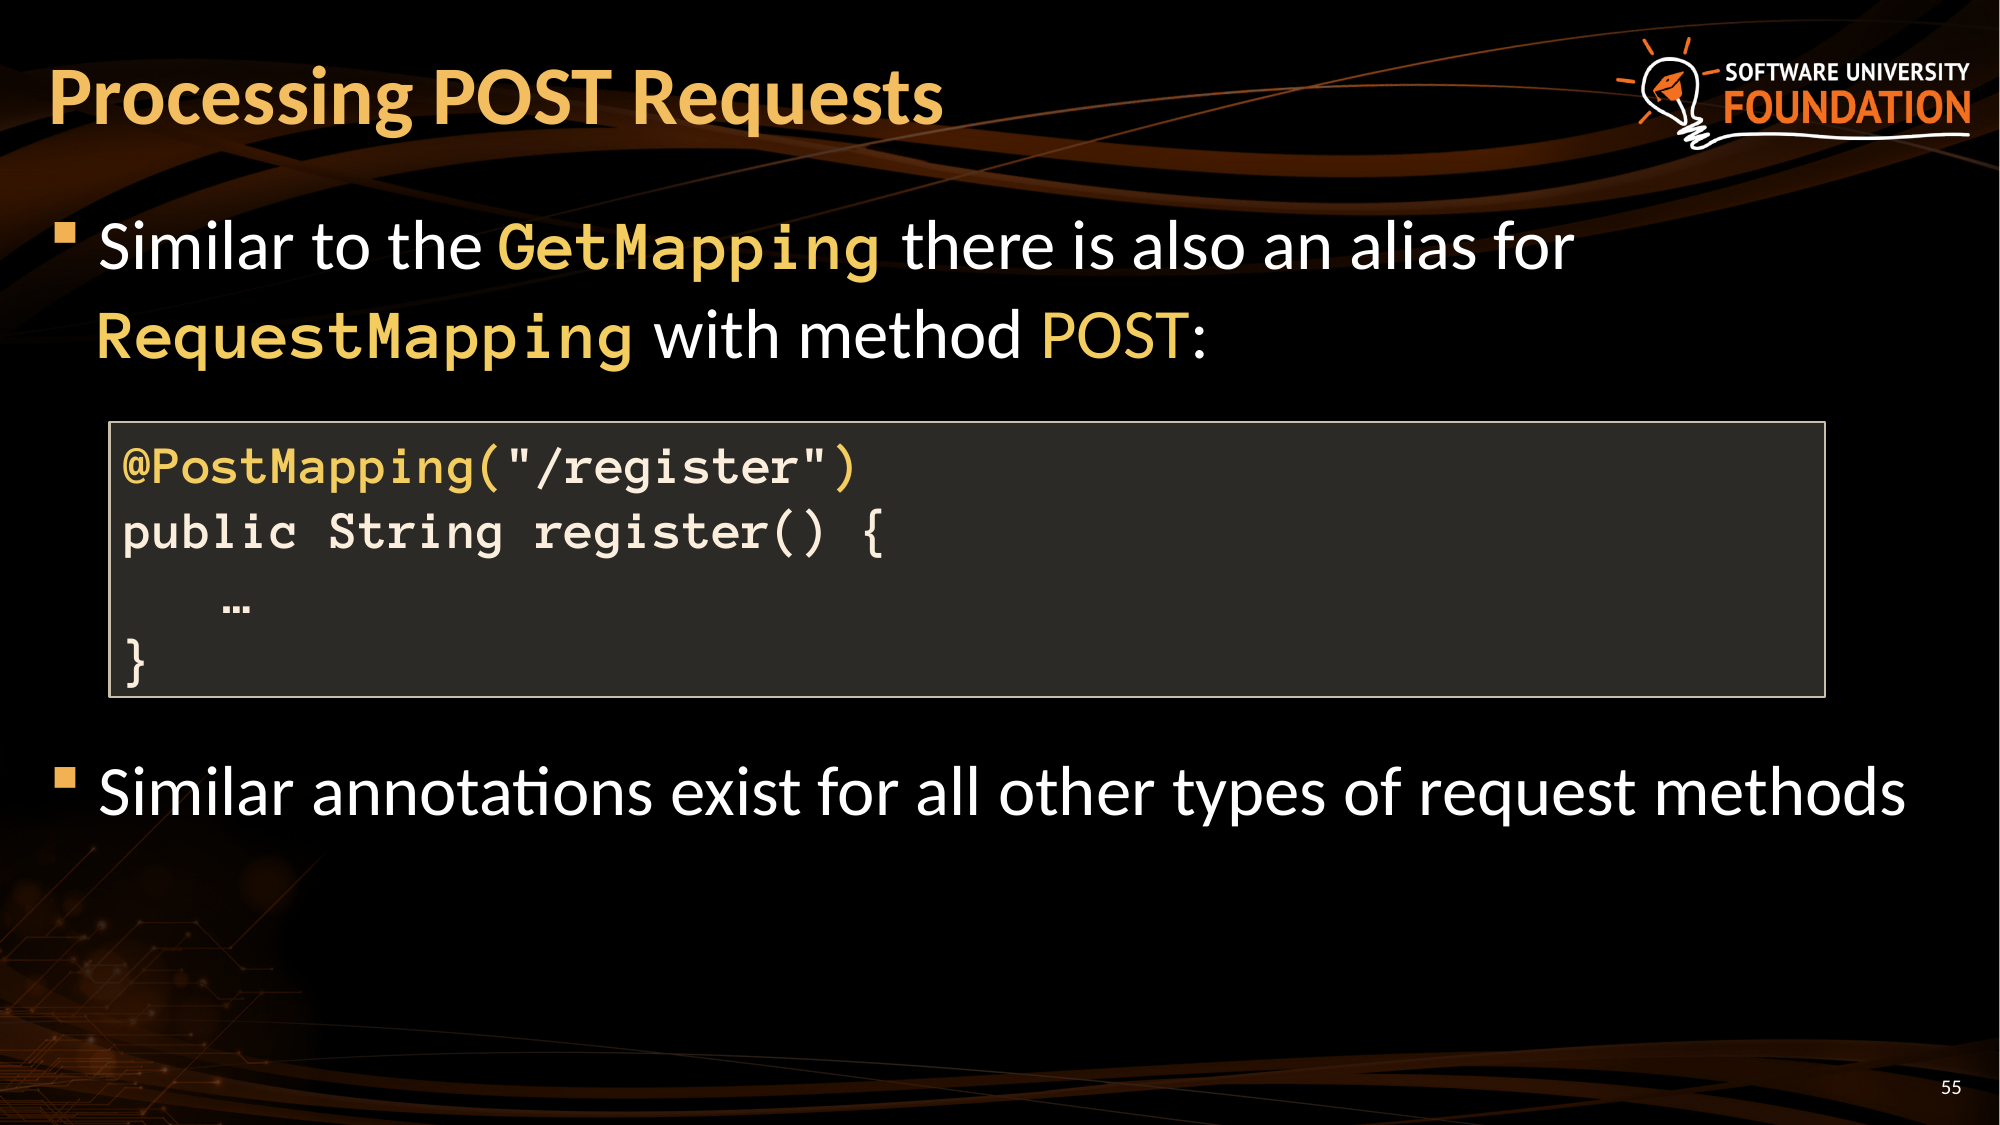

# Processing POST Requests
Similar to the GetMapping there is also an alias for RequestMapping with method POST:

Similar annotations exist for all other types of request methods

@PostMapping("/register")
public String register() {
…
}
55